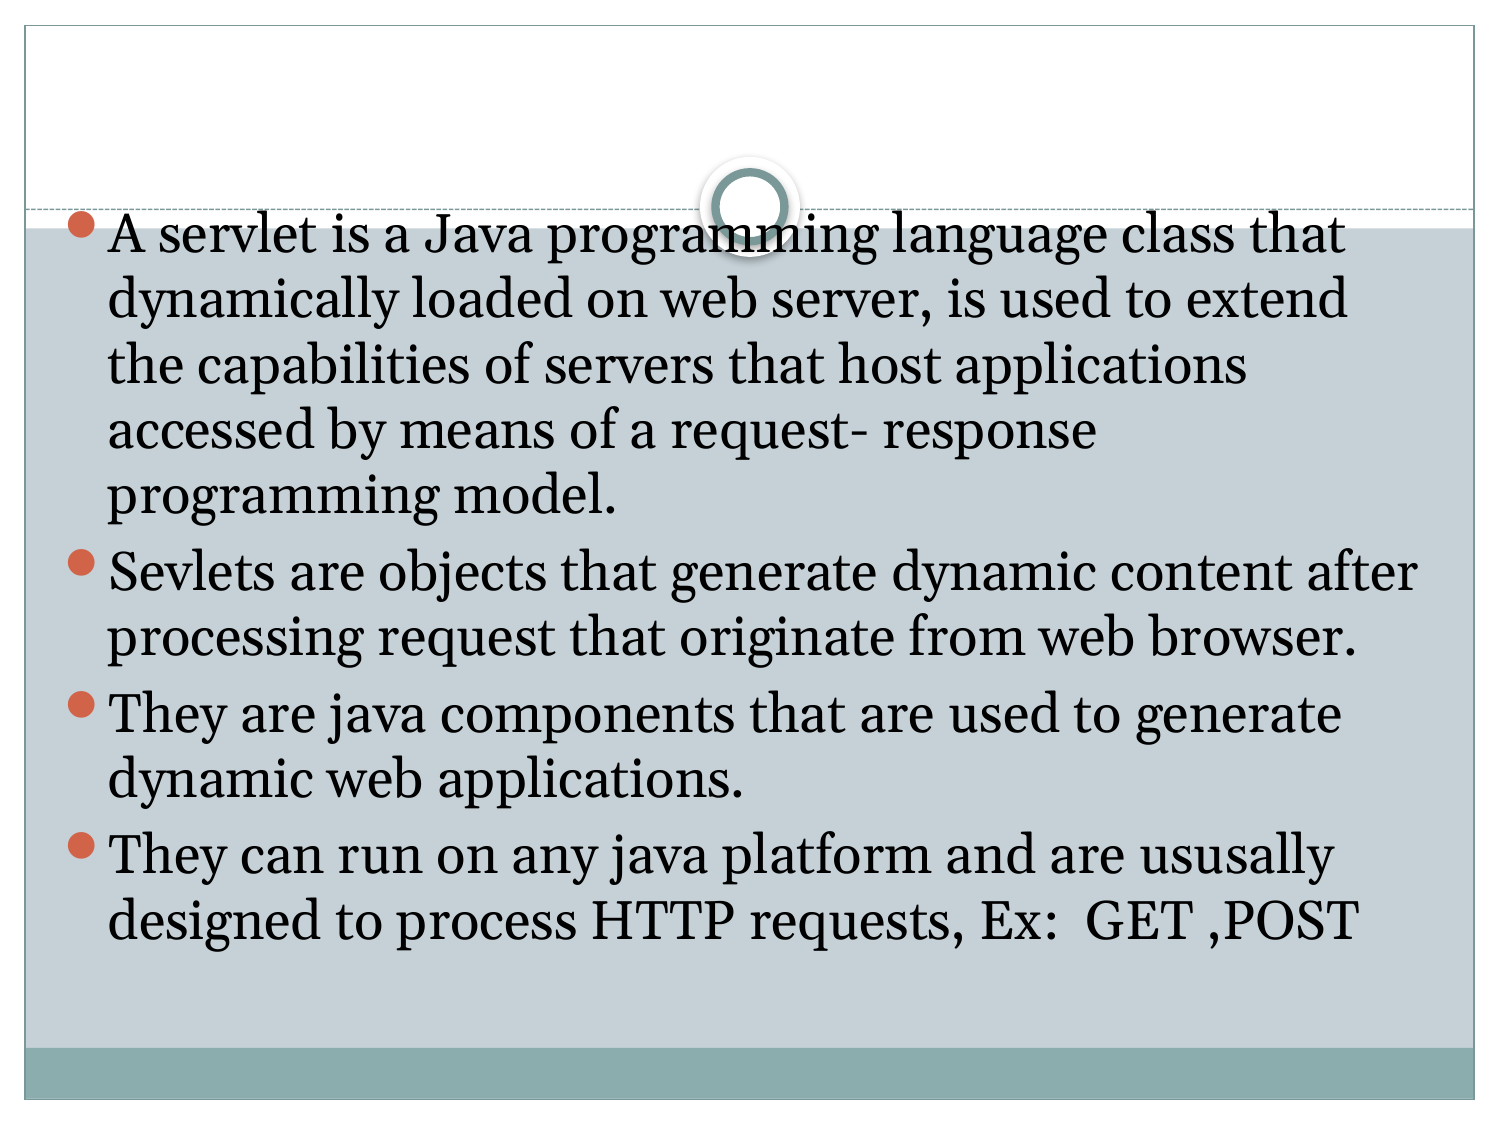

#

A servlet is a Java programming language class that dynamically loaded on web server, is used to extend the capabilities of servers that host applications accessed by means of a request- response programming model.
Sevlets are objects that generate dynamic content after processing request that originate from web browser.
They are java components that are used to generate dynamic web applications.
They can run on any java platform and are ususally designed to process HTTP requests, Ex:  GET ,POST